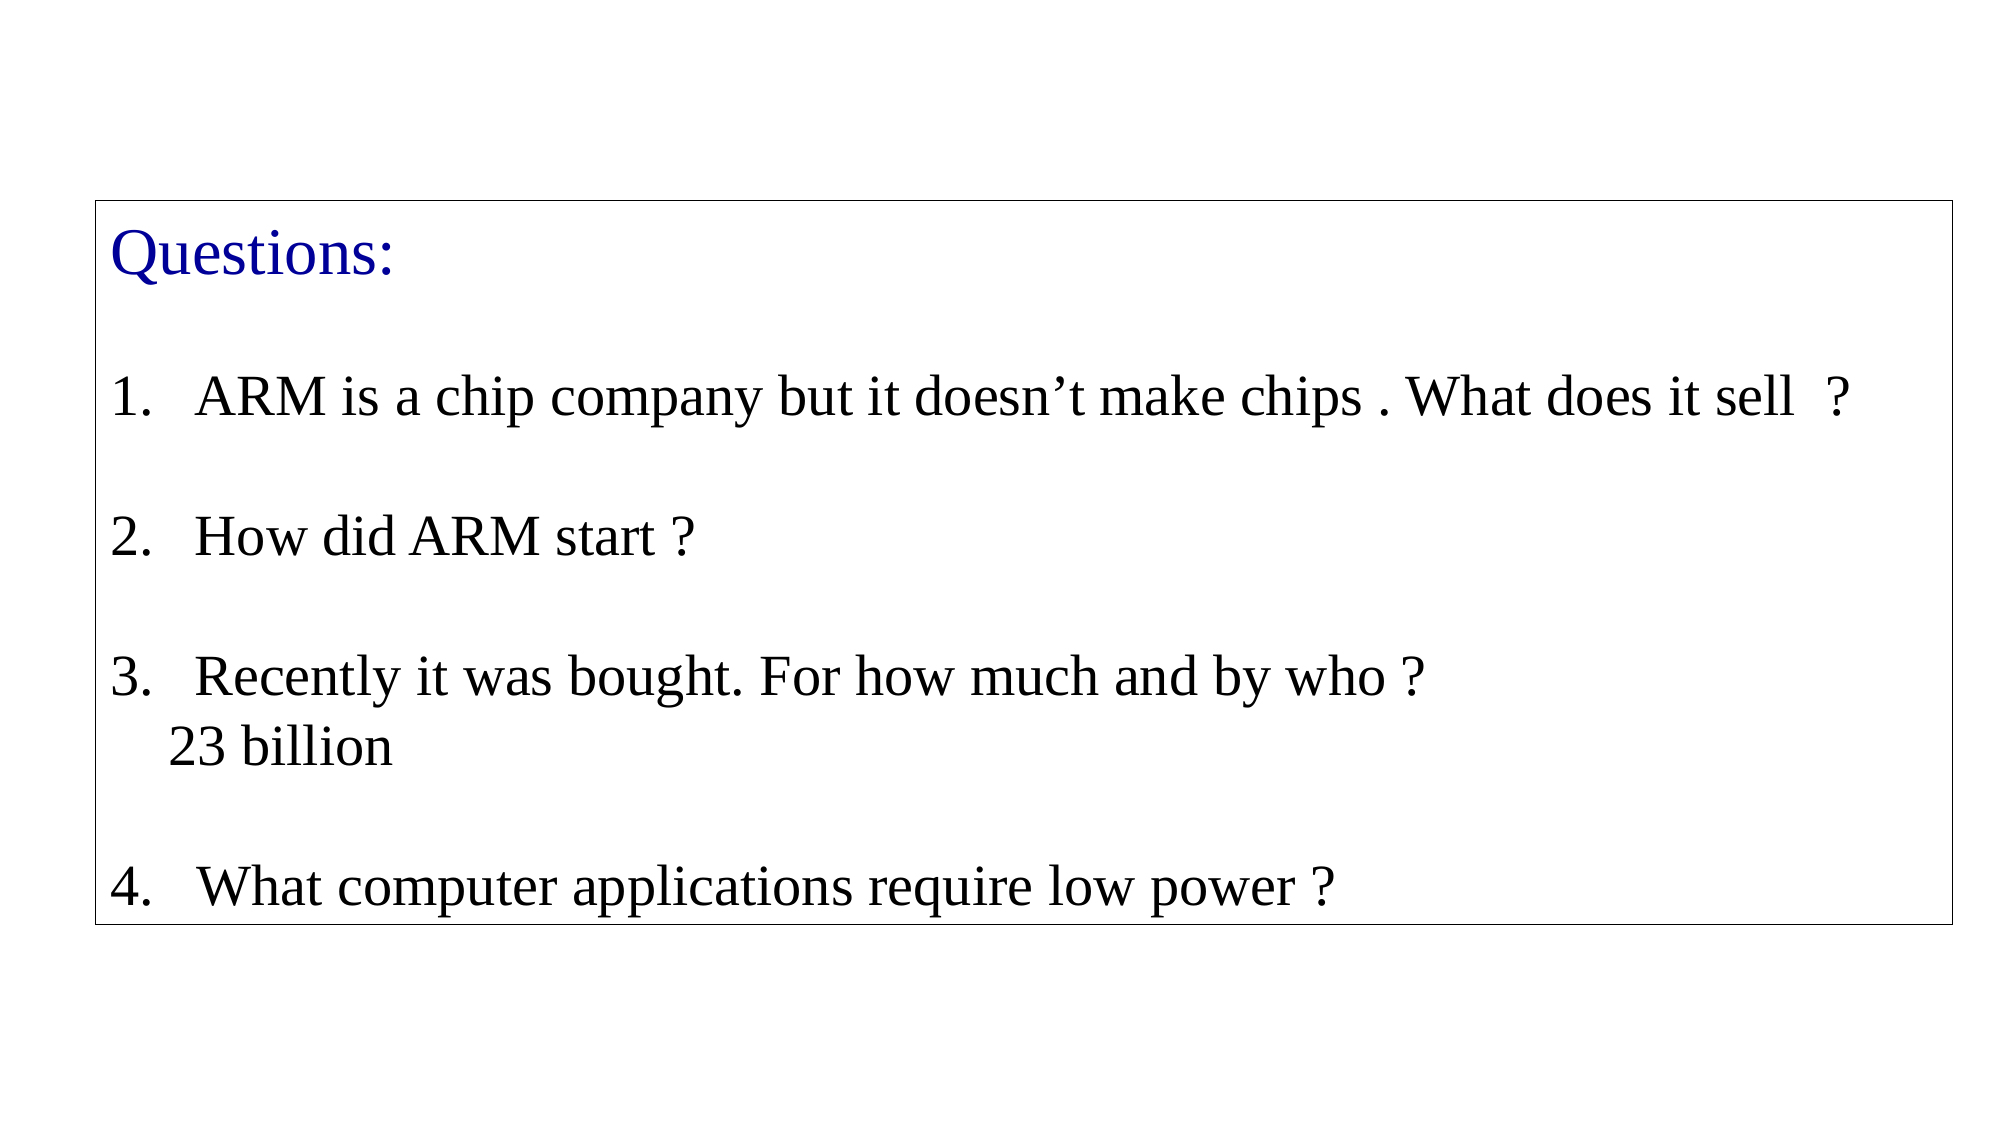

Questions:

ARM is a chip company but it doesn’t make chips . What does it sell  ?

How did ARM start ?

Recently it was bought. For how much and by who ?
    23 billion

4.   What computer applications require low power ?